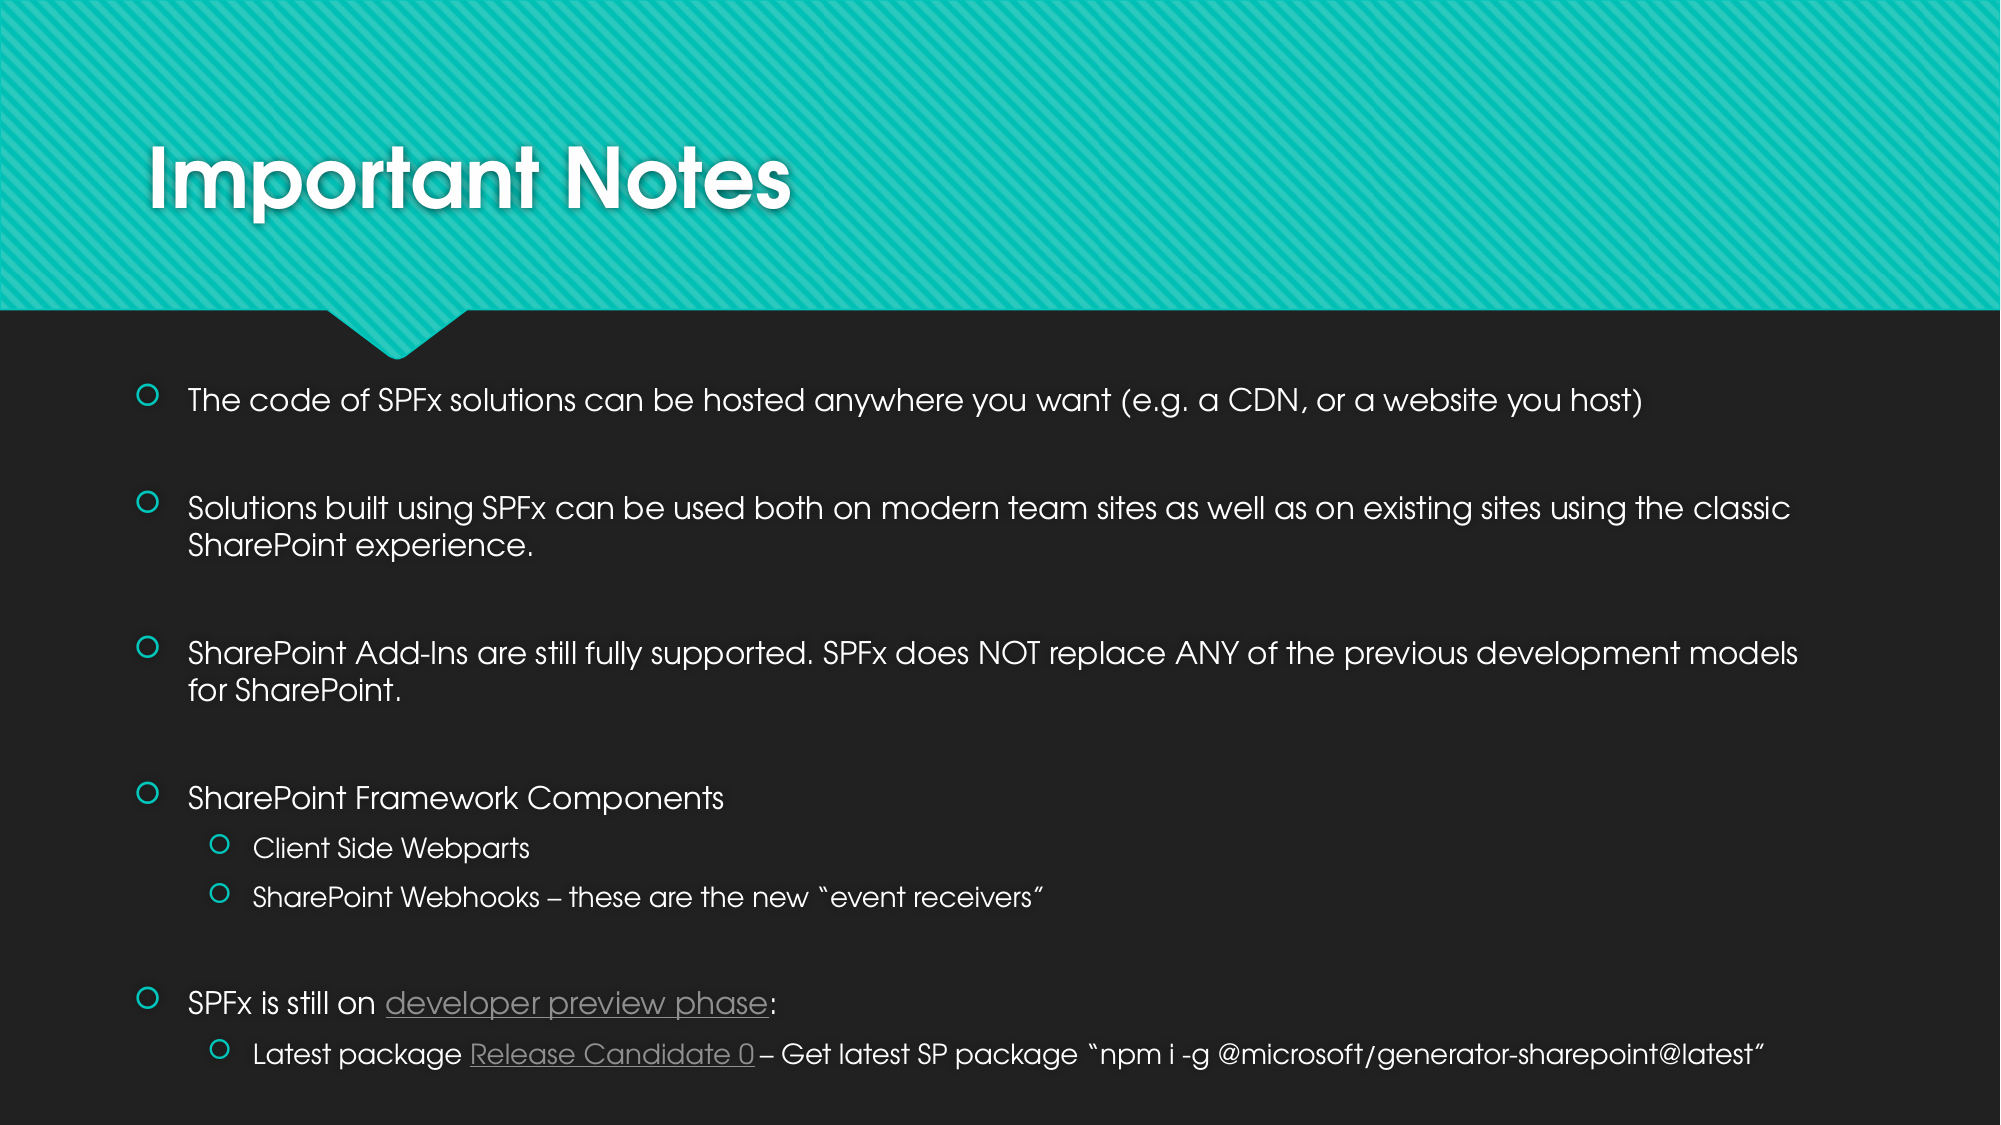

# Important Notes
The code of SPFx solutions can be hosted anywhere you want (e.g. a CDN, or a website you host)

Solutions built using SPFx can be used both on modern team sites as well as on existing sites using the classic SharePoint experience.

SharePoint Add-Ins are still fully supported. SPFx does NOT replace ANY of the previous development models for SharePoint.

SharePoint Framework Components
Client Side Webparts
SharePoint Webhooks – these are the new “event receivers”

SPFx is still on developer preview phase:
Latest package Release Candidate 0 – Get latest SP package “npm i -g @microsoft/generator-sharepoint@latest”